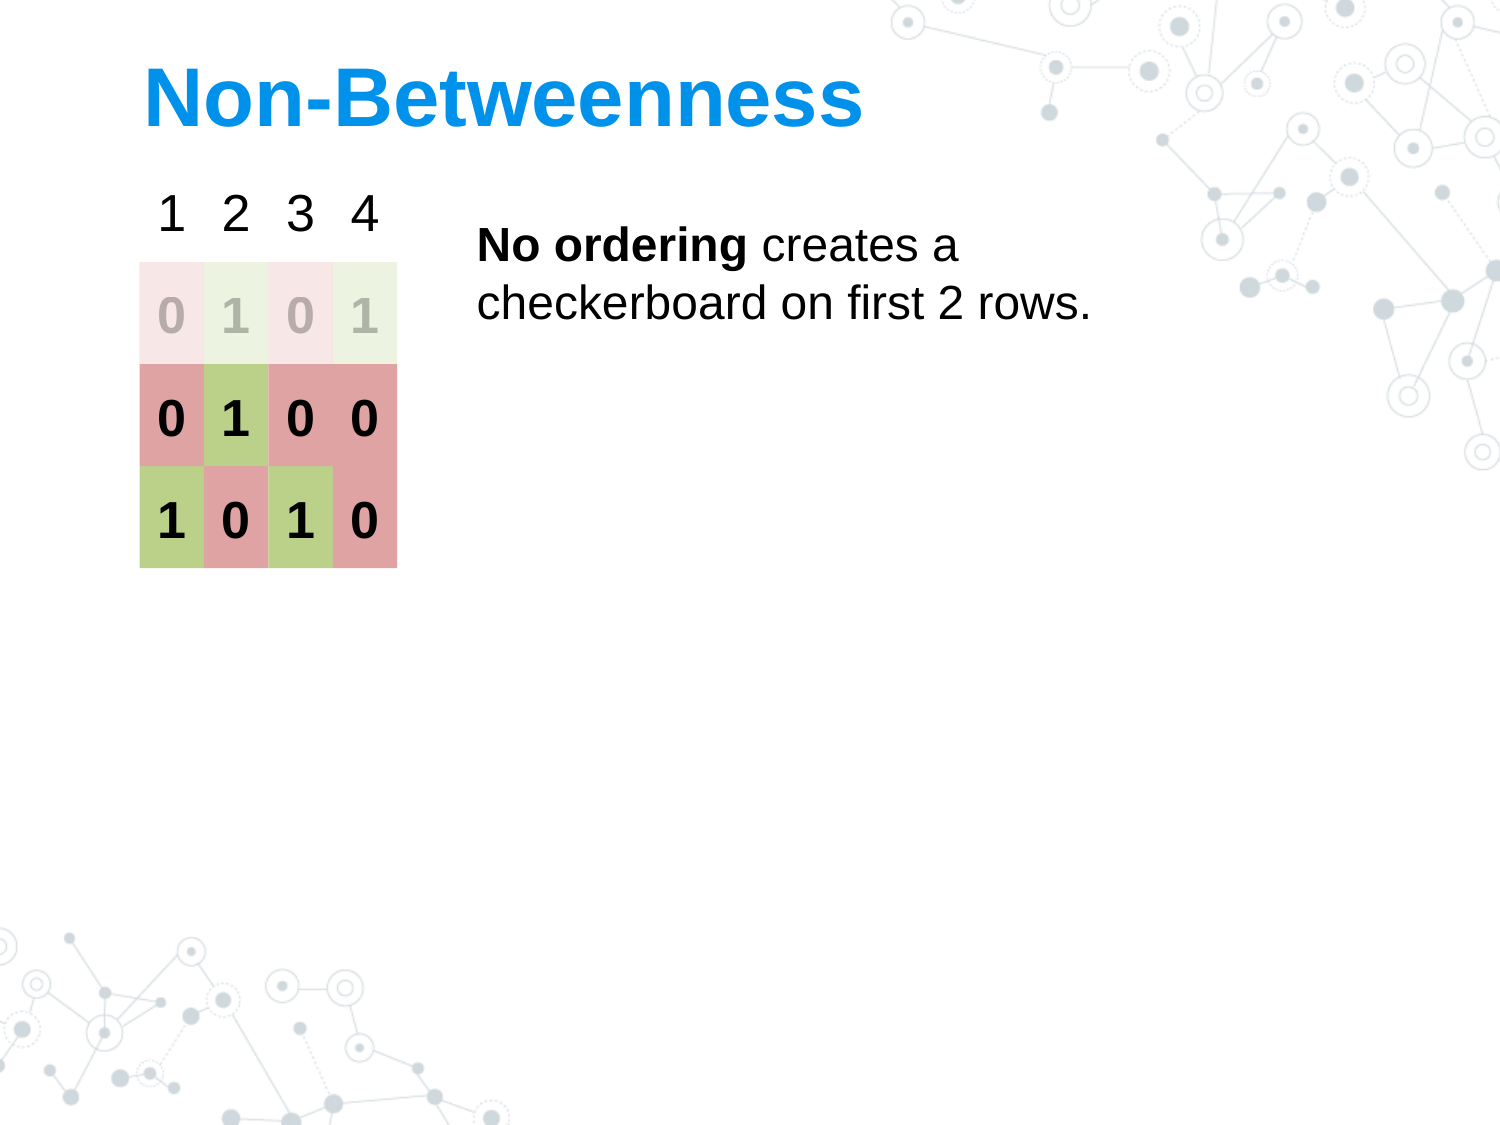

# Non-Betweenness
1
2
3
4
No ordering creates a checkerboard on first 2 rows.
0
1
0
1
0
1
0
0
1
0
1
0